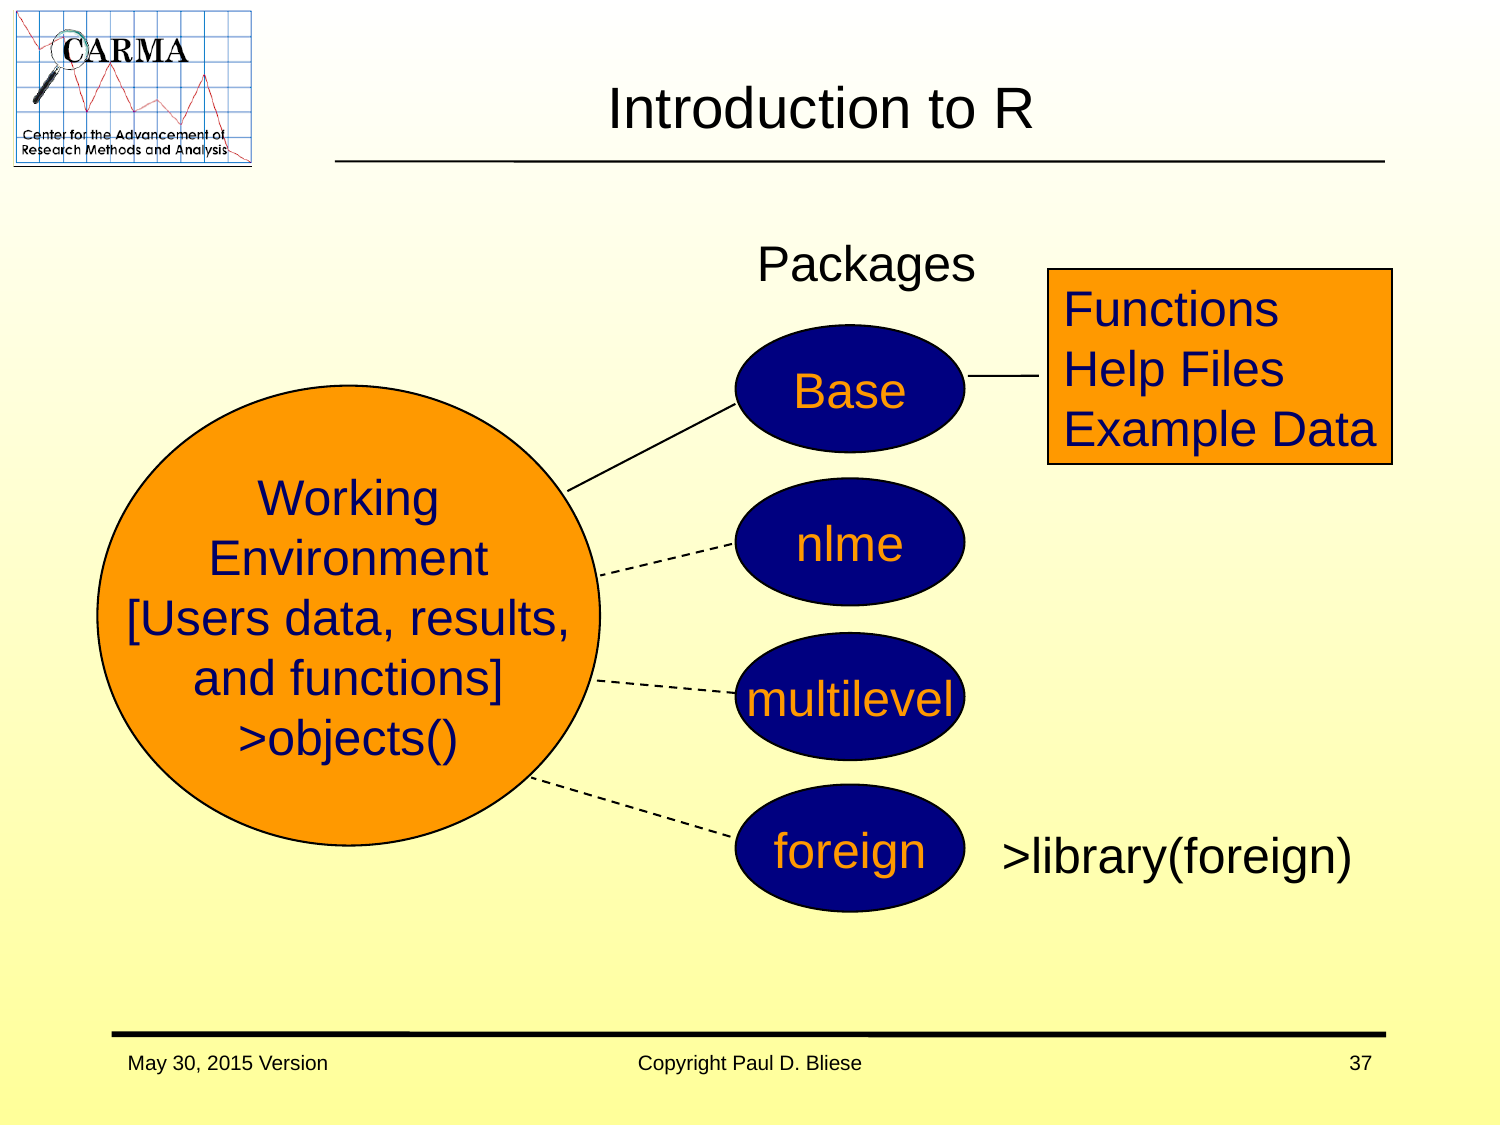

# Introduction to R
Packages
Functions
Help Files
Example Data
Base

Working
Environment
[Users data, results,
and functions]
>objects()

nlme

multilevel

foreign
>library(foreign)
May 30, 2015 Version
Copyright Paul D. Bliese
37